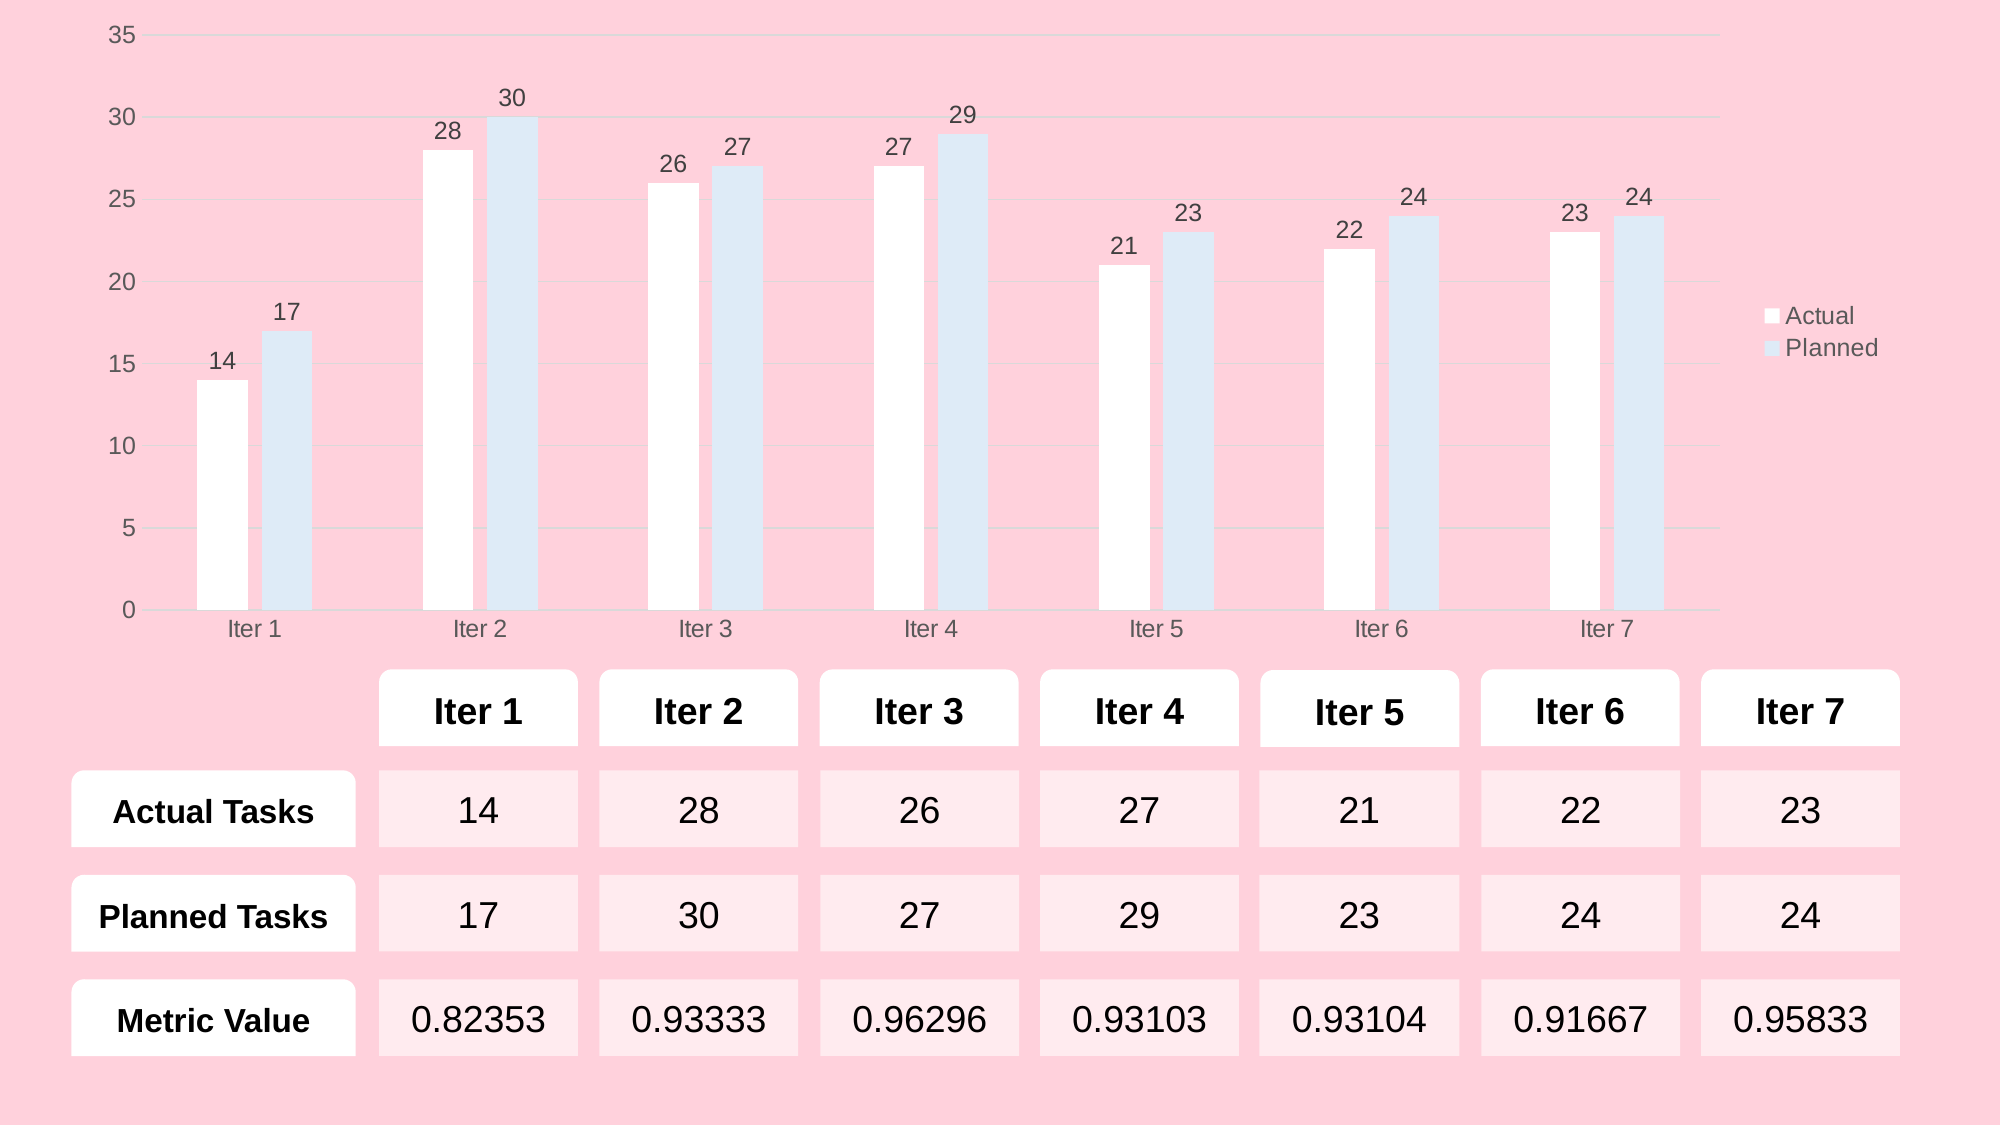

### Chart

| Category | Actual | Planned |
|---|---|---|
| Iter 1 | 14.0 | 17.0 |
| Iter 2 | 28.0 | 30.0 |
| Iter 3 | 26.0 | 27.0 |
| Iter 4 | 27.0 | 29.0 |
| Iter 5 | 21.0 | 23.0 |
| Iter 6 | 22.0 | 24.0 |
| Iter 7 | 23.0 | 24.0 |
Iter 1
Iter 2
Iter 4
Iter 6
Iter 7
Iter 3
Iter 5
Actual Tasks
14
28
26
27
21
22
23
Planned Tasks
17
30
27
29
23
24
24
Metric Value
0.82353
0.93333
0.96296
0.93103
0.93104
0.91667
0.95833